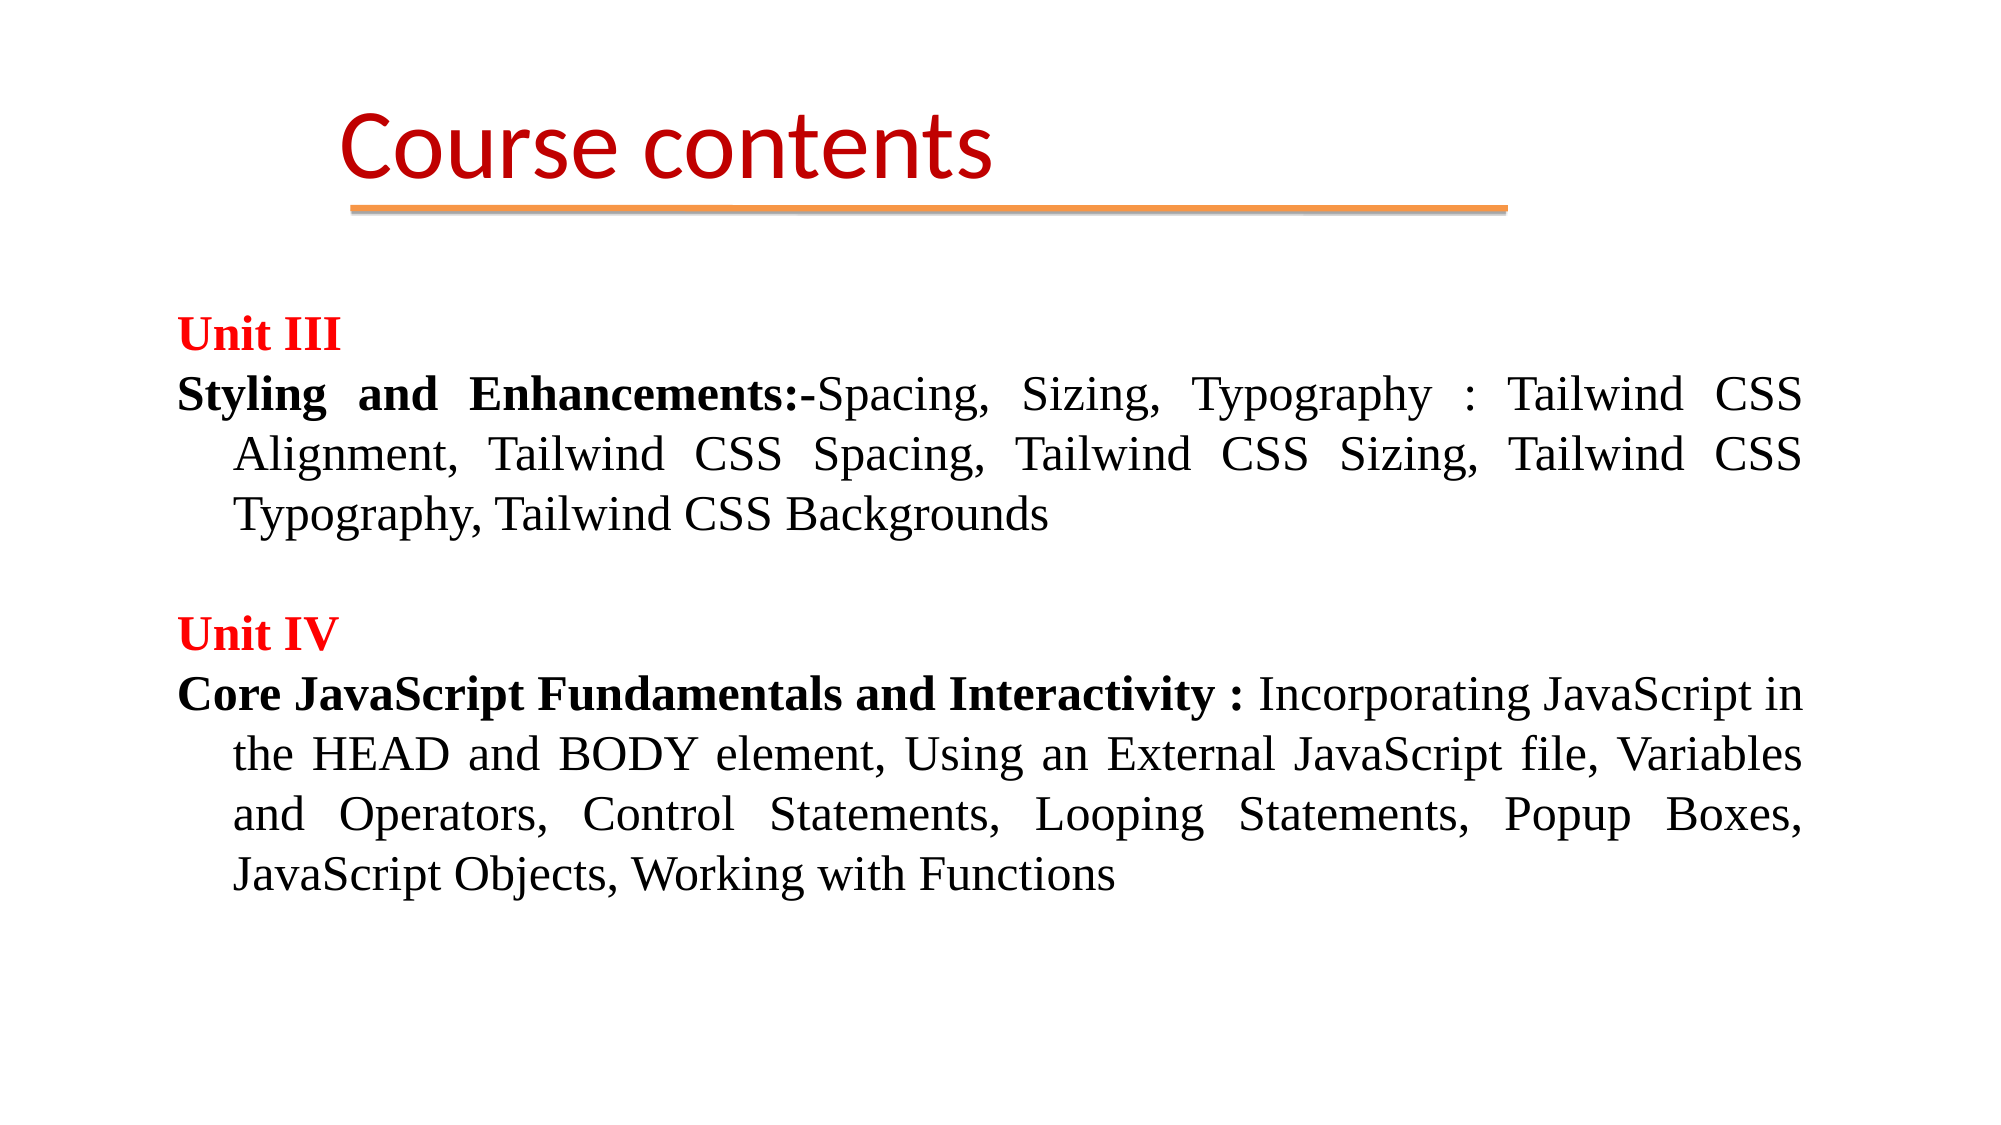

Course contents

Unit III
Styling and Enhancements:-Spacing, Sizing, Typography : Tailwind CSS Alignment, Tailwind CSS Spacing, Tailwind CSS Sizing, Tailwind CSS Typography, Tailwind CSS Backgrounds

Unit IV
Core JavaScript Fundamentals and Interactivity : Incorporating JavaScript in the HEAD and BODY element, Using an External JavaScript file, Variables and Operators, Control Statements, Looping Statements, Popup Boxes, JavaScript Objects, Working with Functions